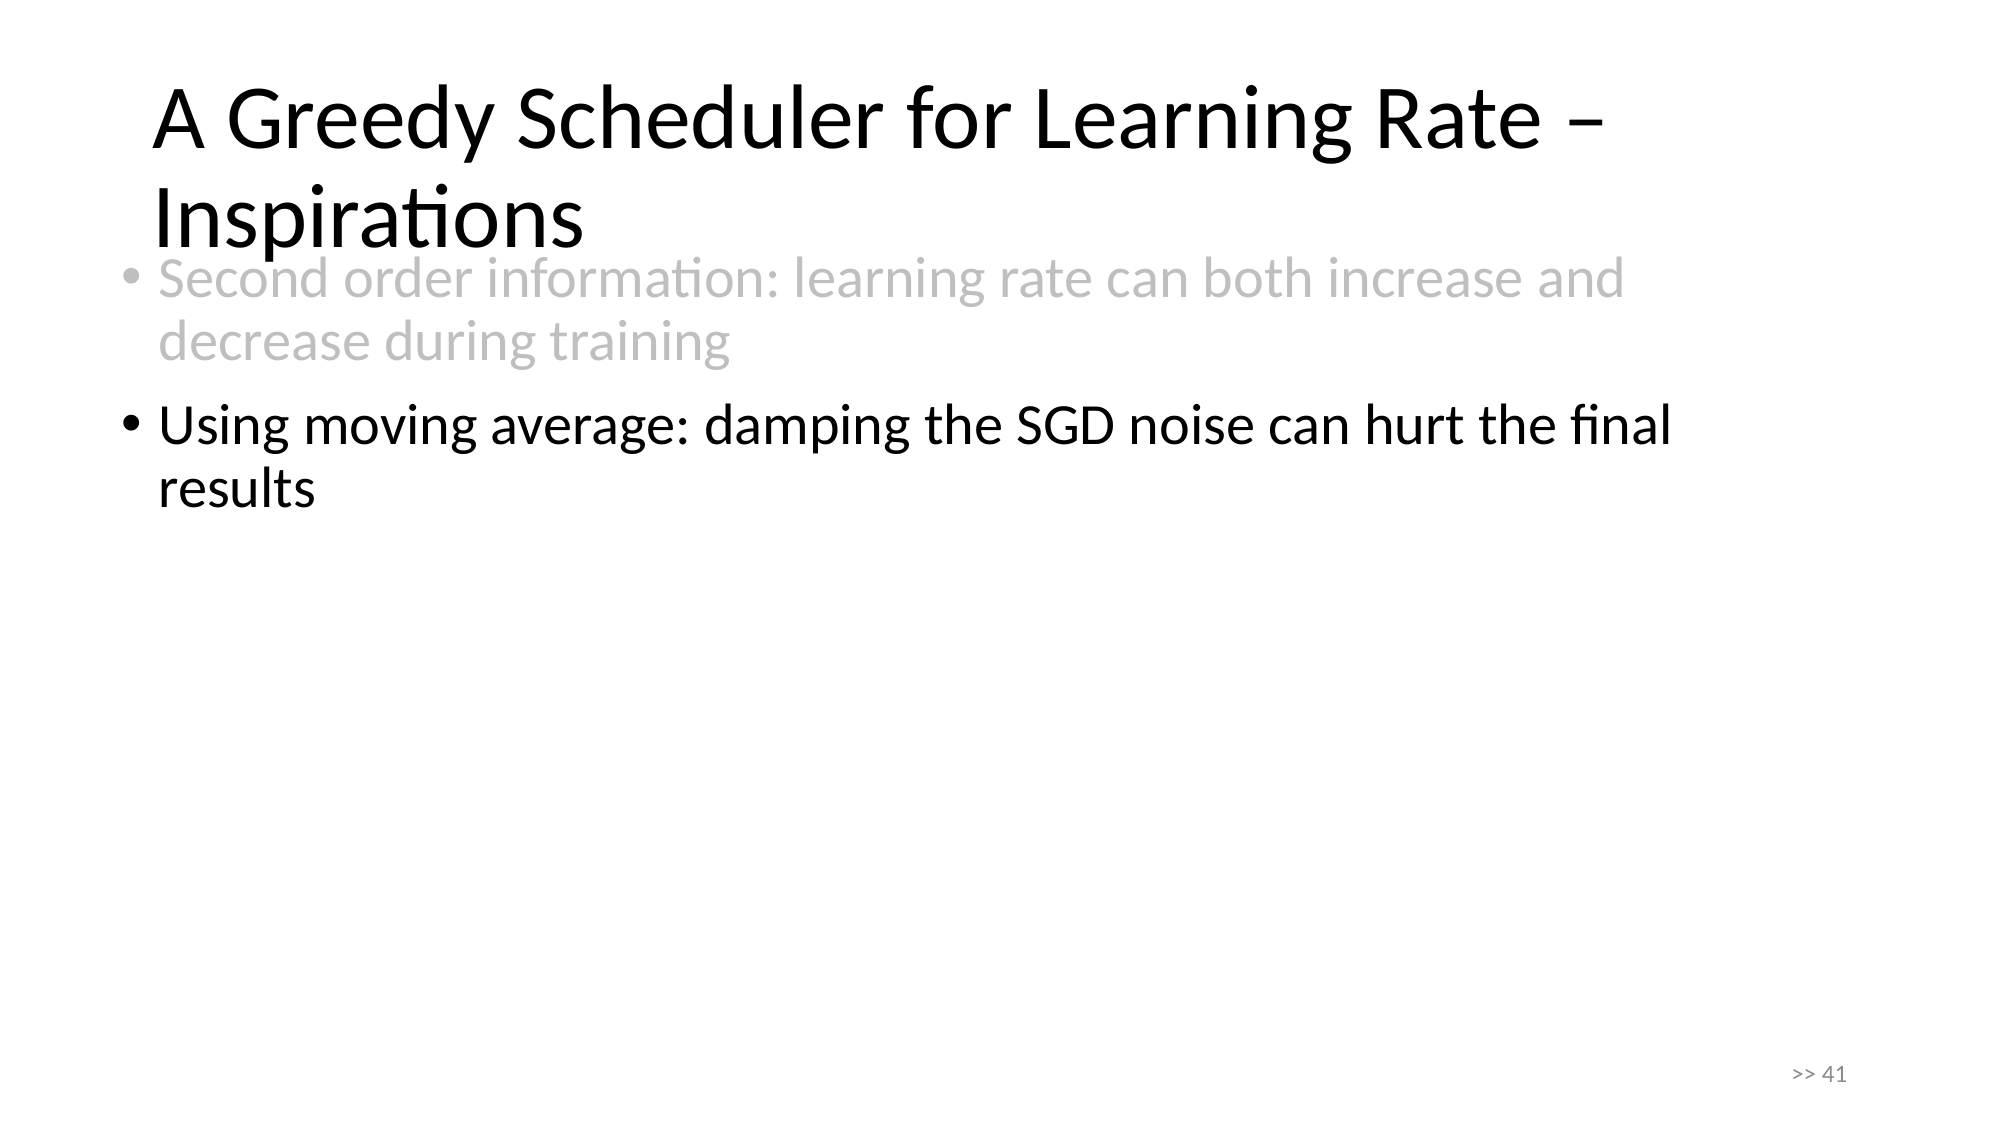

# A Greedy Scheduler for Learning Rate – Inspirations
Second order information: learning rate can both increase and decrease during training
Using moving average: damping the SGD noise can hurt the final results
>> 41